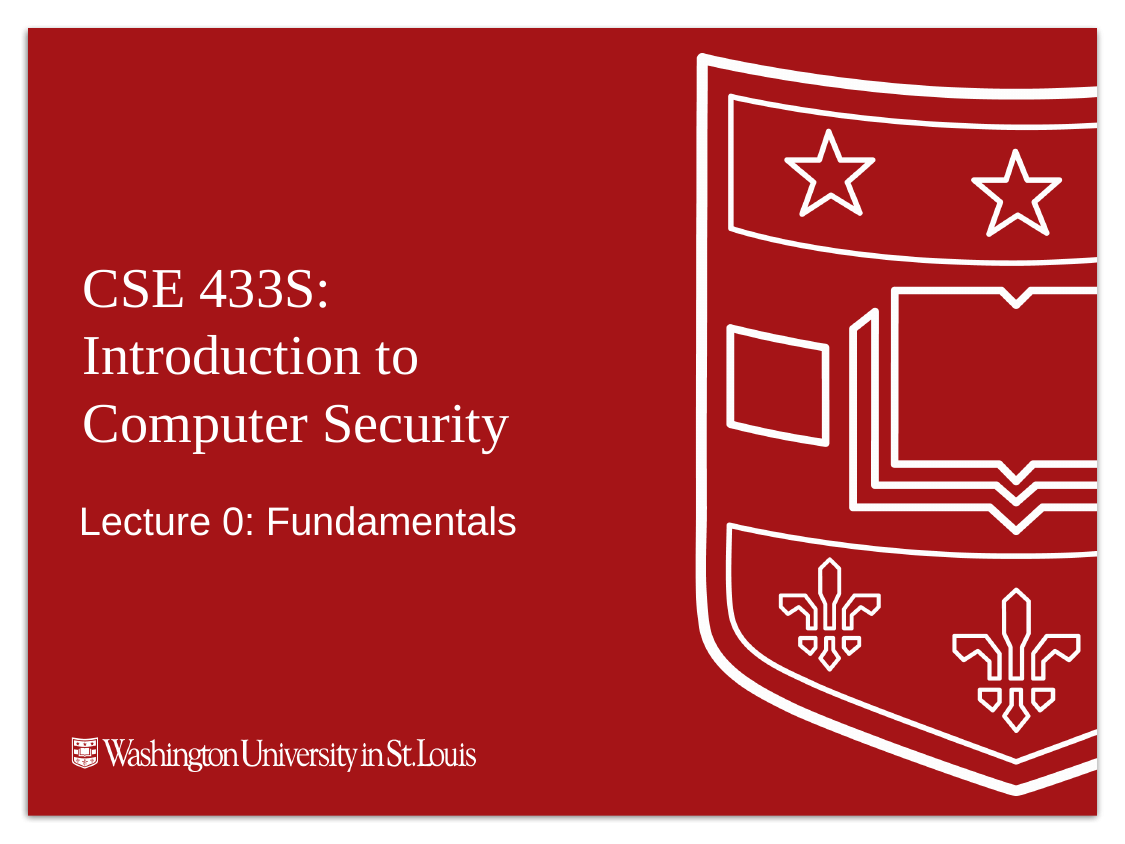

# CSE 433S: Introduction to Computer Security
Lecture 0: Fundamentals